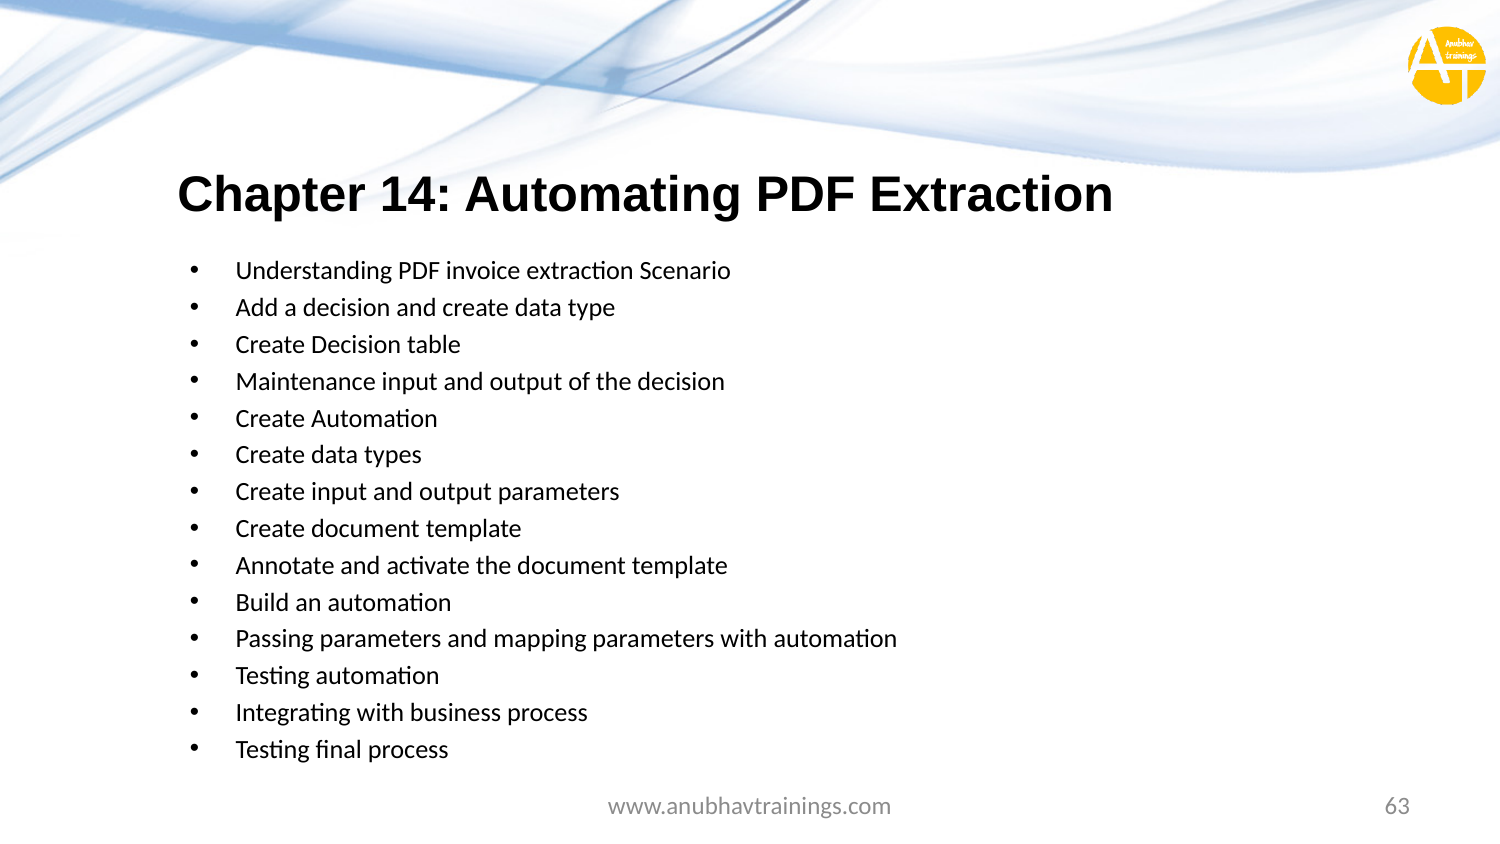

# Chapter 14: Automating PDF Extraction
Understanding PDF invoice extraction Scenario
Add a decision and create data type
Create Decision table
Maintenance input and output of the decision
Create Automation
Create data types
Create input and output parameters
Create document template
Annotate and activate the document template
Build an automation
Passing parameters and mapping parameters with automation
Testing automation
Integrating with business process
Testing final process

www.anubhavtrainings.com
63